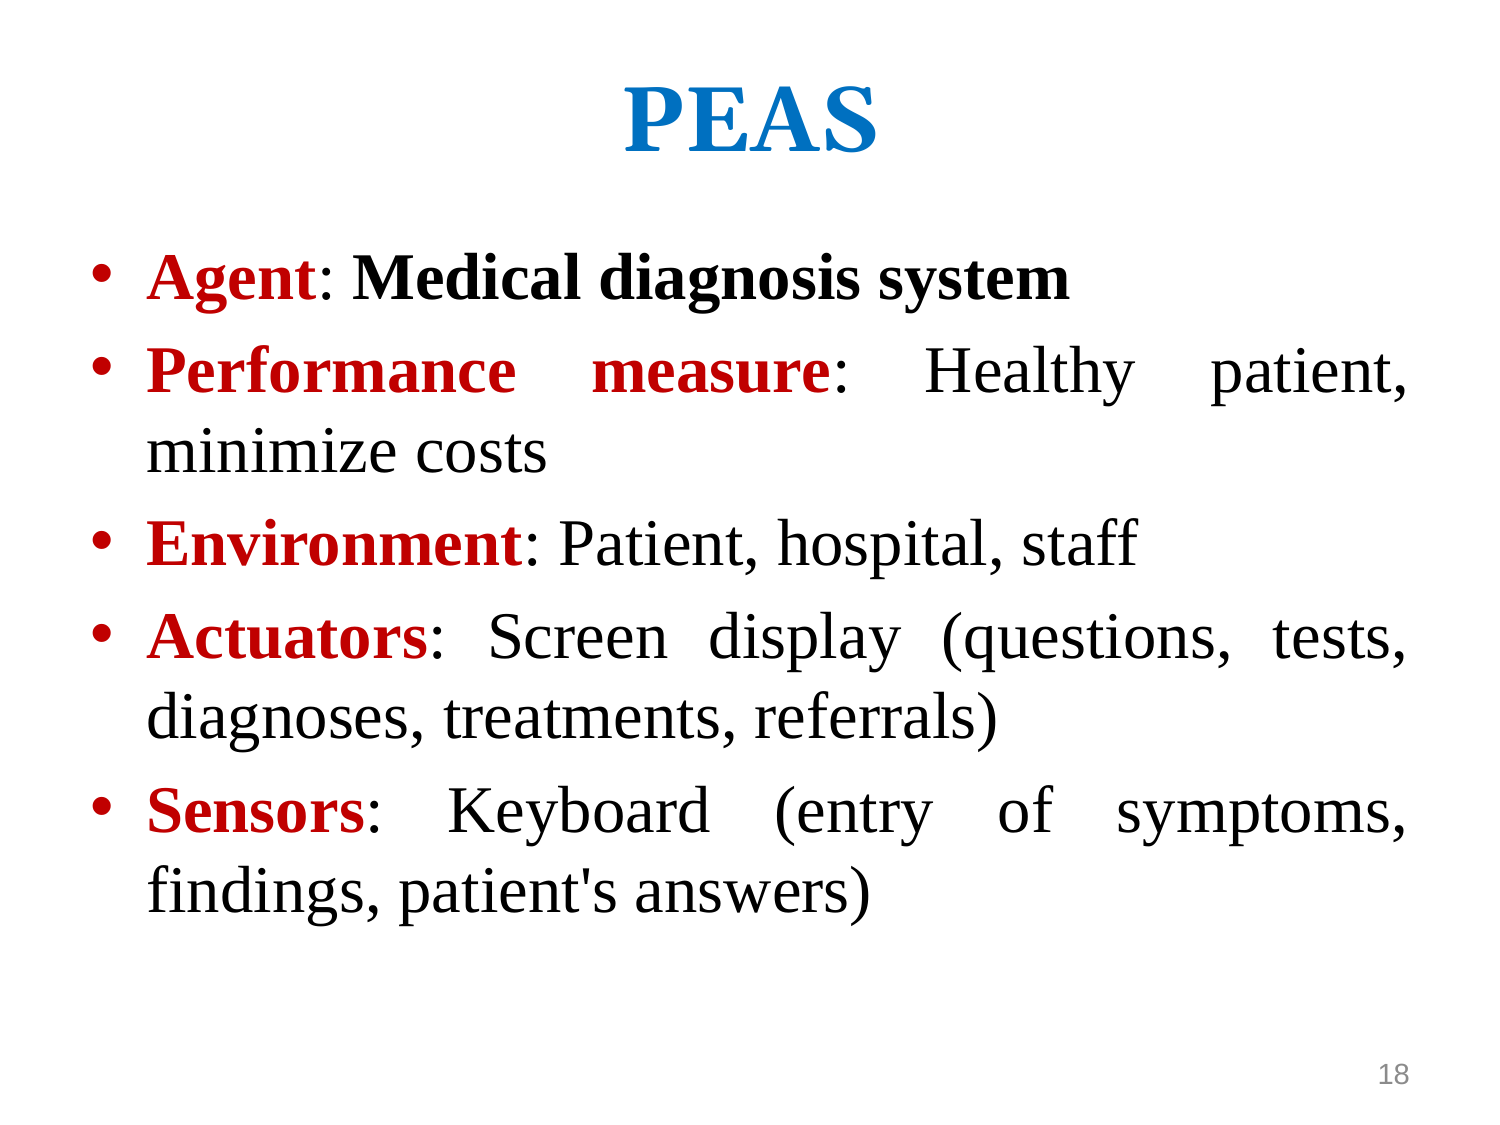

# PEAS
Agent: Medical diagnosis system
Performance measure: Healthy patient, minimize costs
Environment: Patient, hospital, staff
Actuators: Screen display (questions, tests, diagnoses, treatments, referrals)
Sensors: Keyboard (entry of symptoms, findings, patient's answers)
18